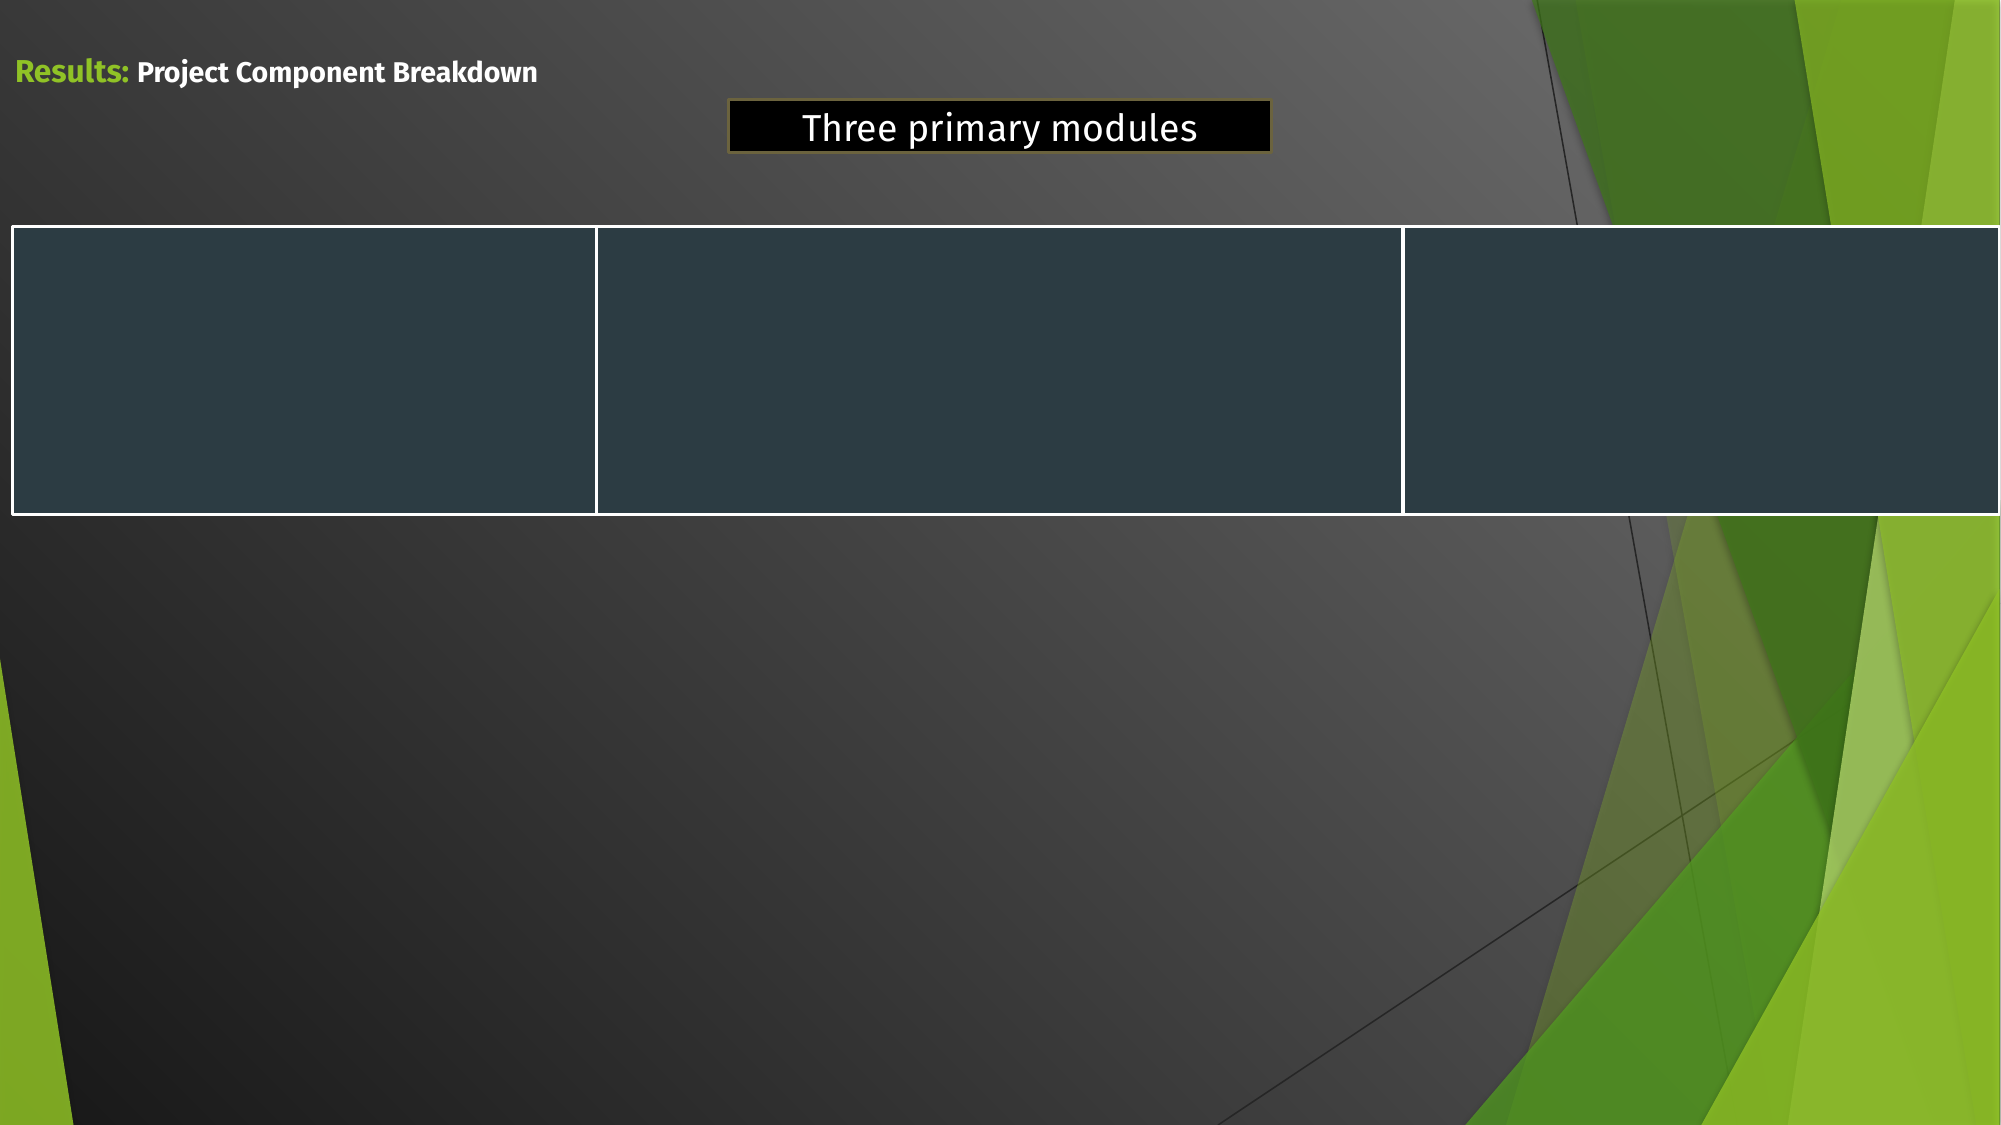

Results: Project Component Breakdown
Three primary modules